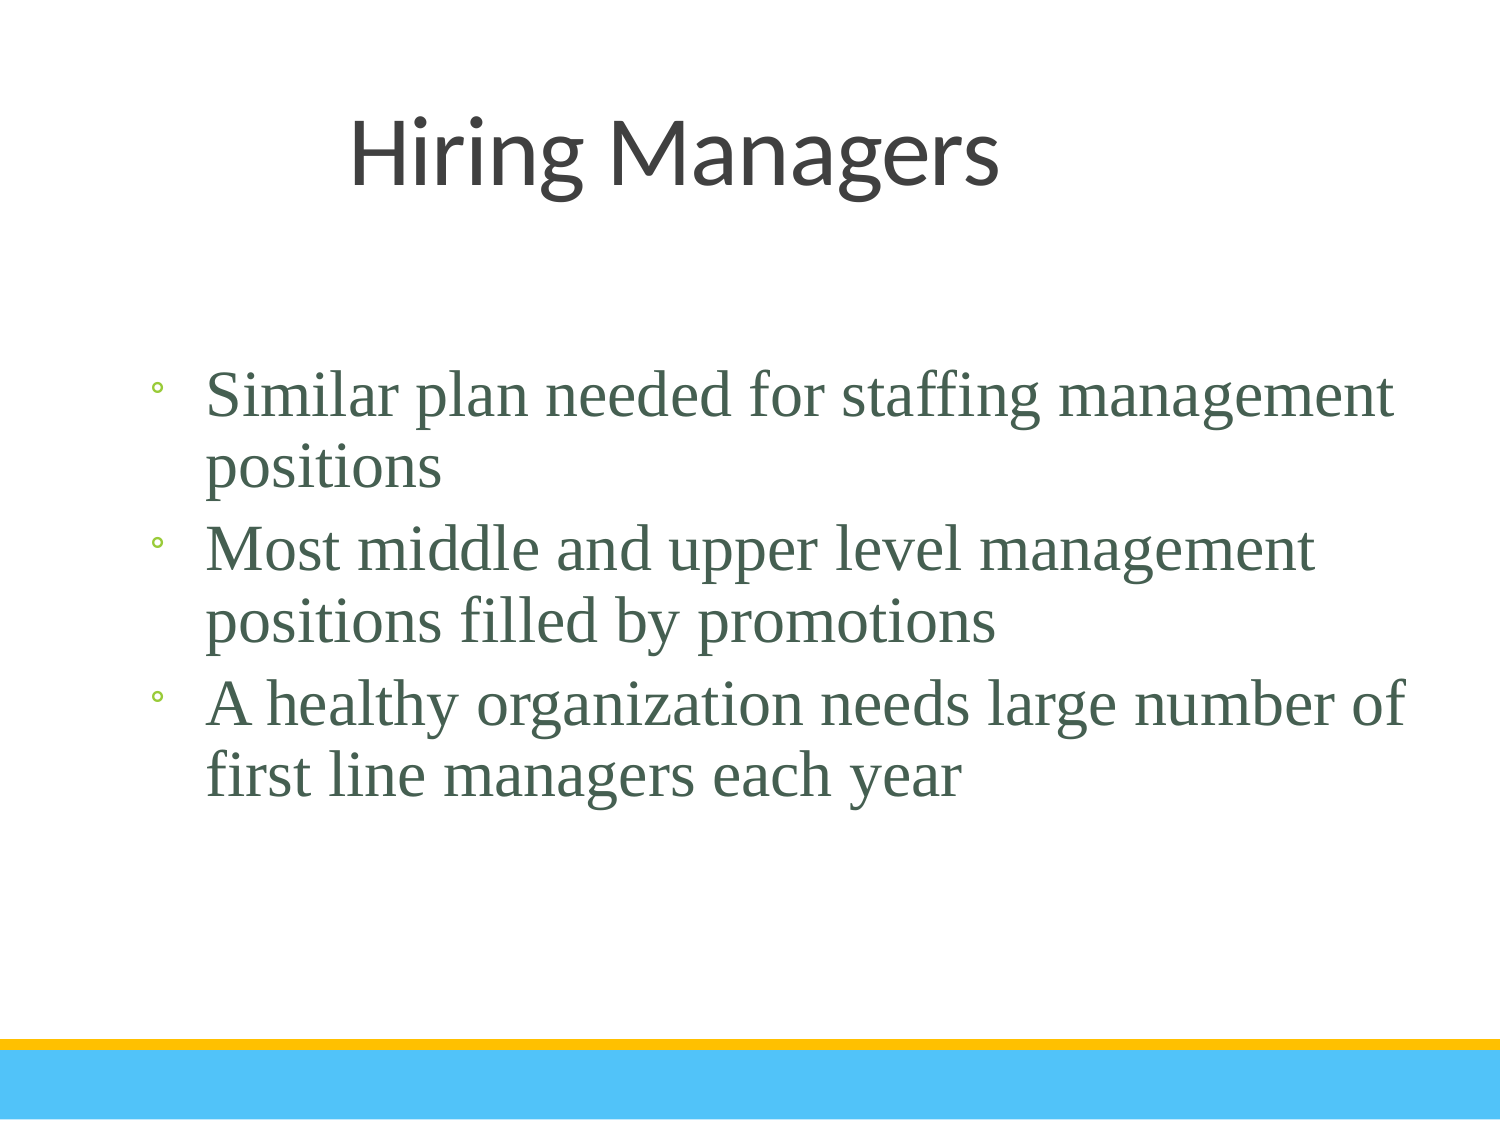

Hiring Managers
Similar plan needed for staffing management positions
Most middle and upper level management positions filled by promotions
A healthy organization needs large number of first line managers each year